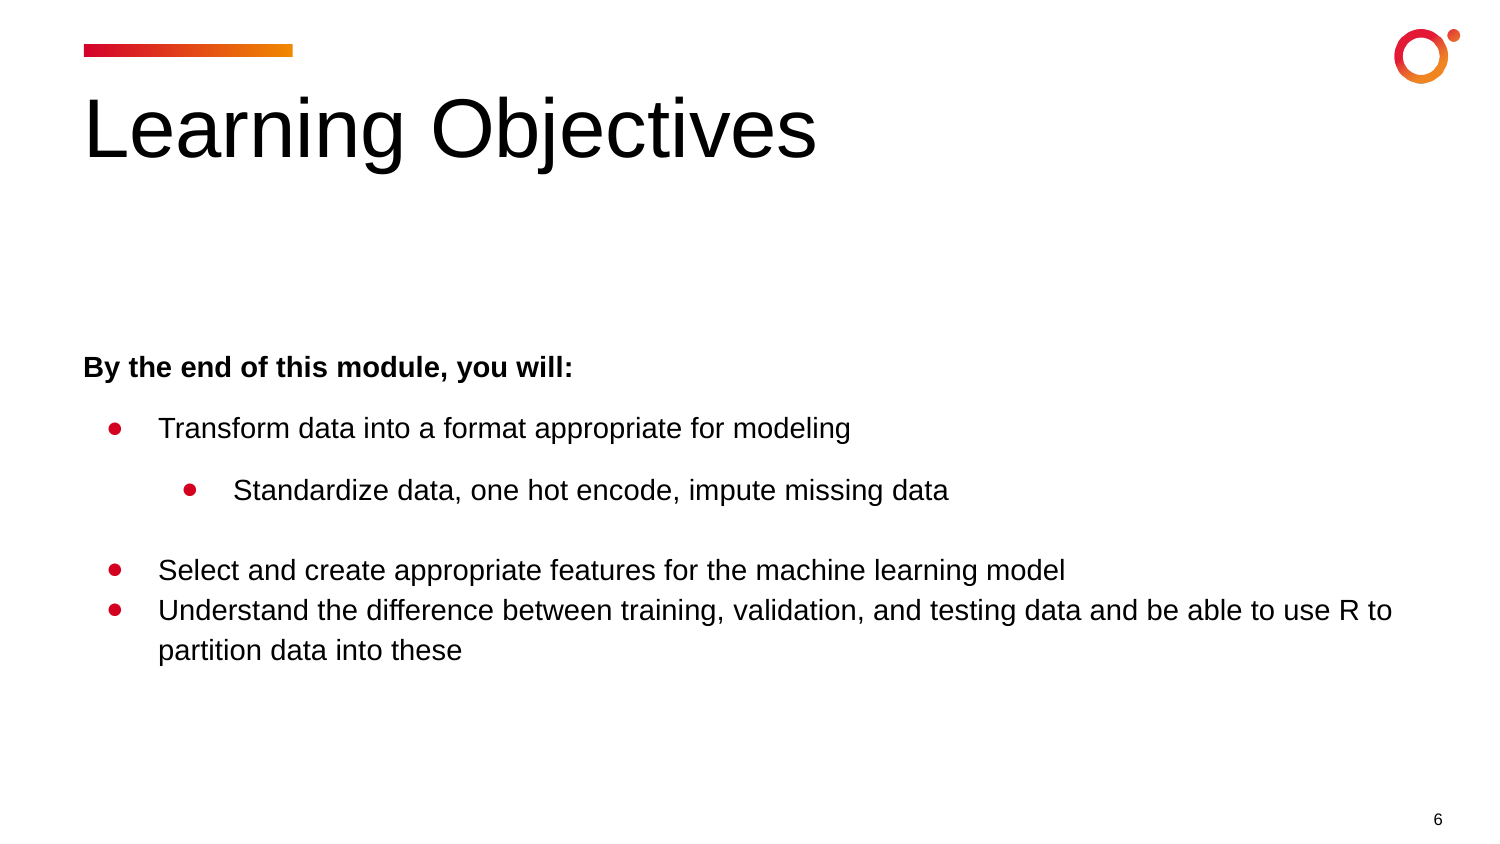

# Learning Objectives

By the end of this module, you will:
Transform data into a format appropriate for modeling
Standardize data, one hot encode, impute missing data
Select and create appropriate features for the machine learning model
Understand the difference between training, validation, and testing data and be able to use R to partition data into these

6